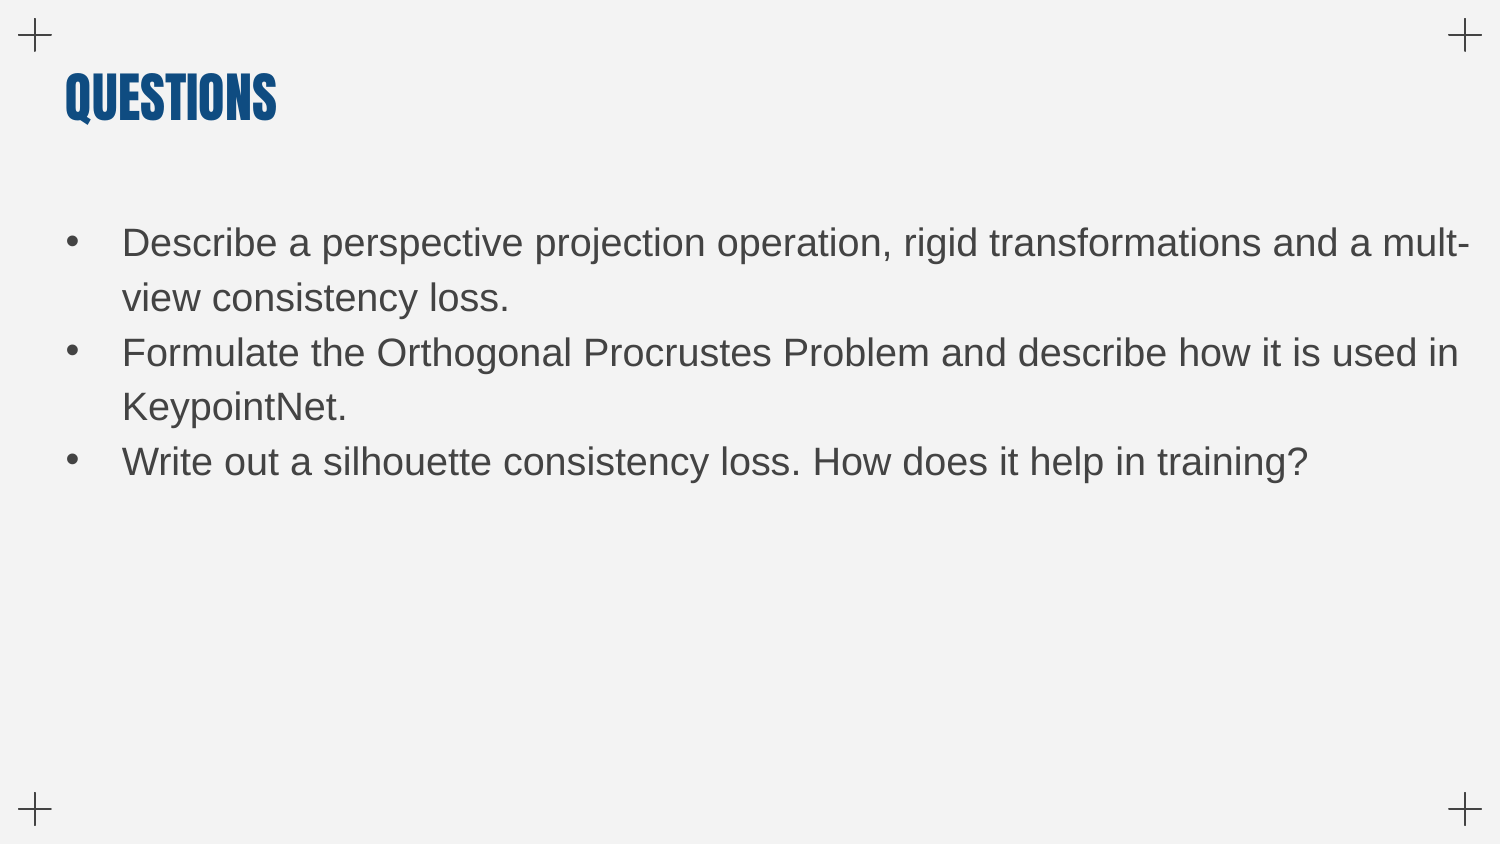

# QUESTIONS

Describe a perspective projection operation, rigid transformations and a mult-view consistency loss.
Formulate the Orthogonal Procrustes Problem and describe how it is used in KeypointNet.
Write out a silhouette consistency loss. How does it help in training?